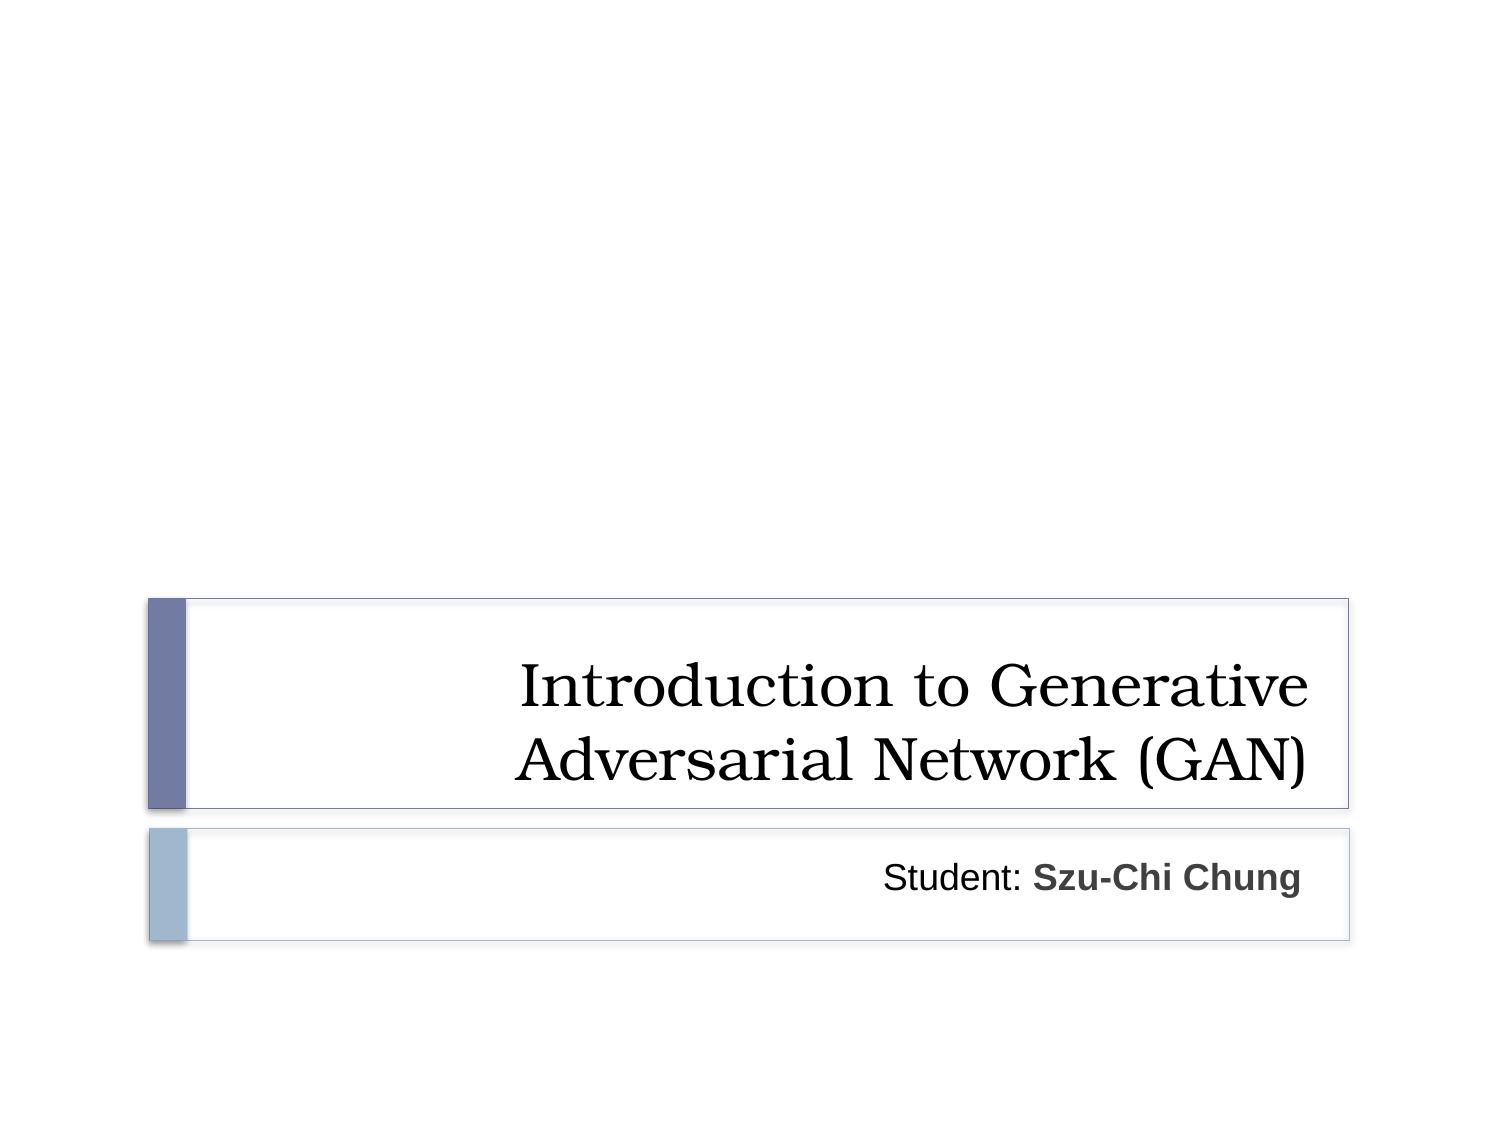

# Introduction to Generative Adversarial Network (GAN)
Student: Szu-Chi Chung